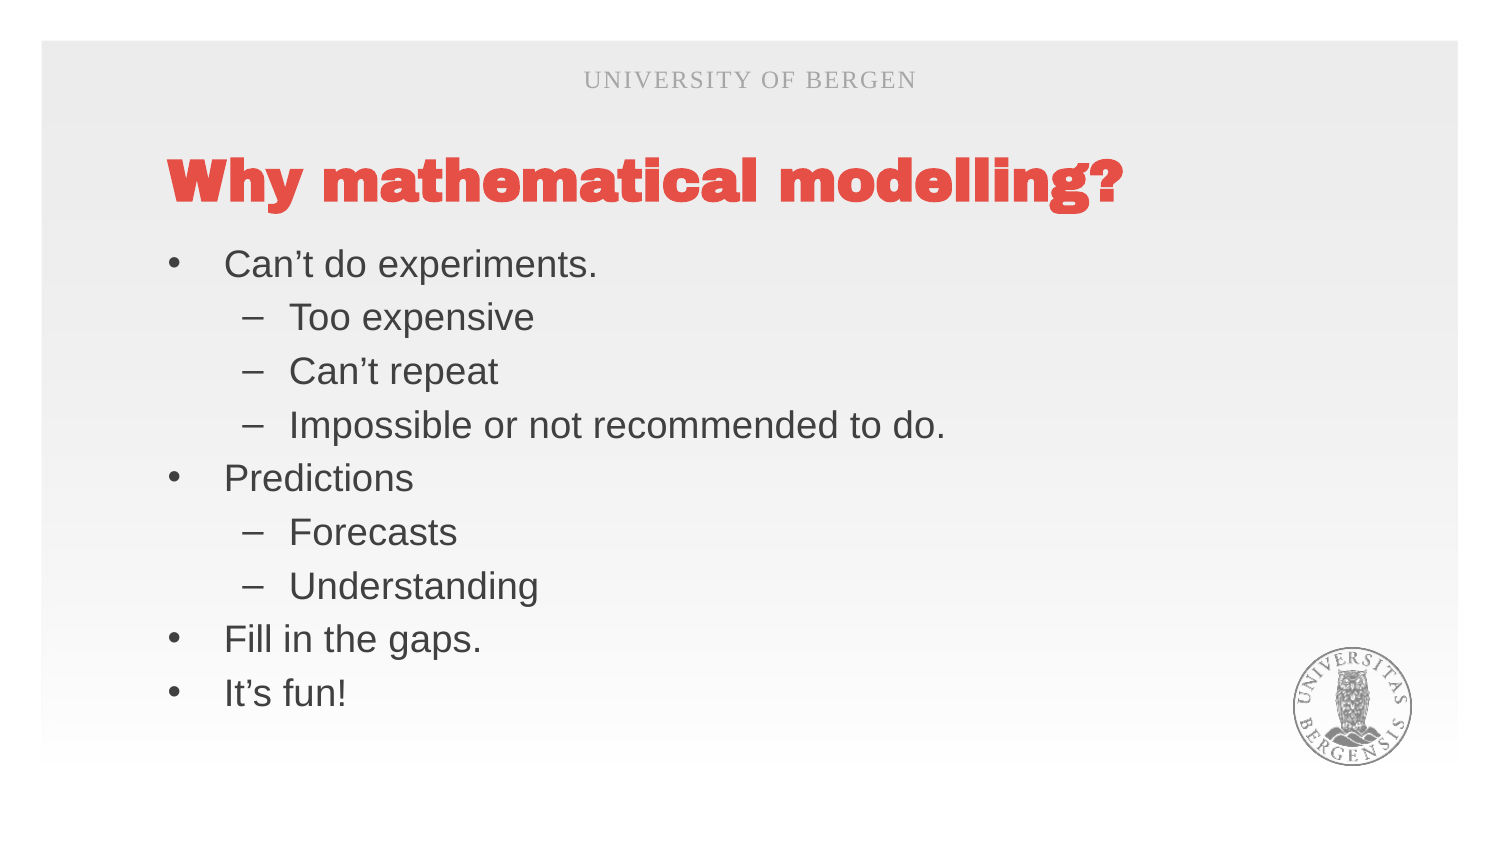

University of Bergen
# Why mathematical modelling?
Can’t do experiments.
Too expensive
Can’t repeat
Impossible or not recommended to do.
Predictions
Forecasts
Understanding
Fill in the gaps.
It’s fun!